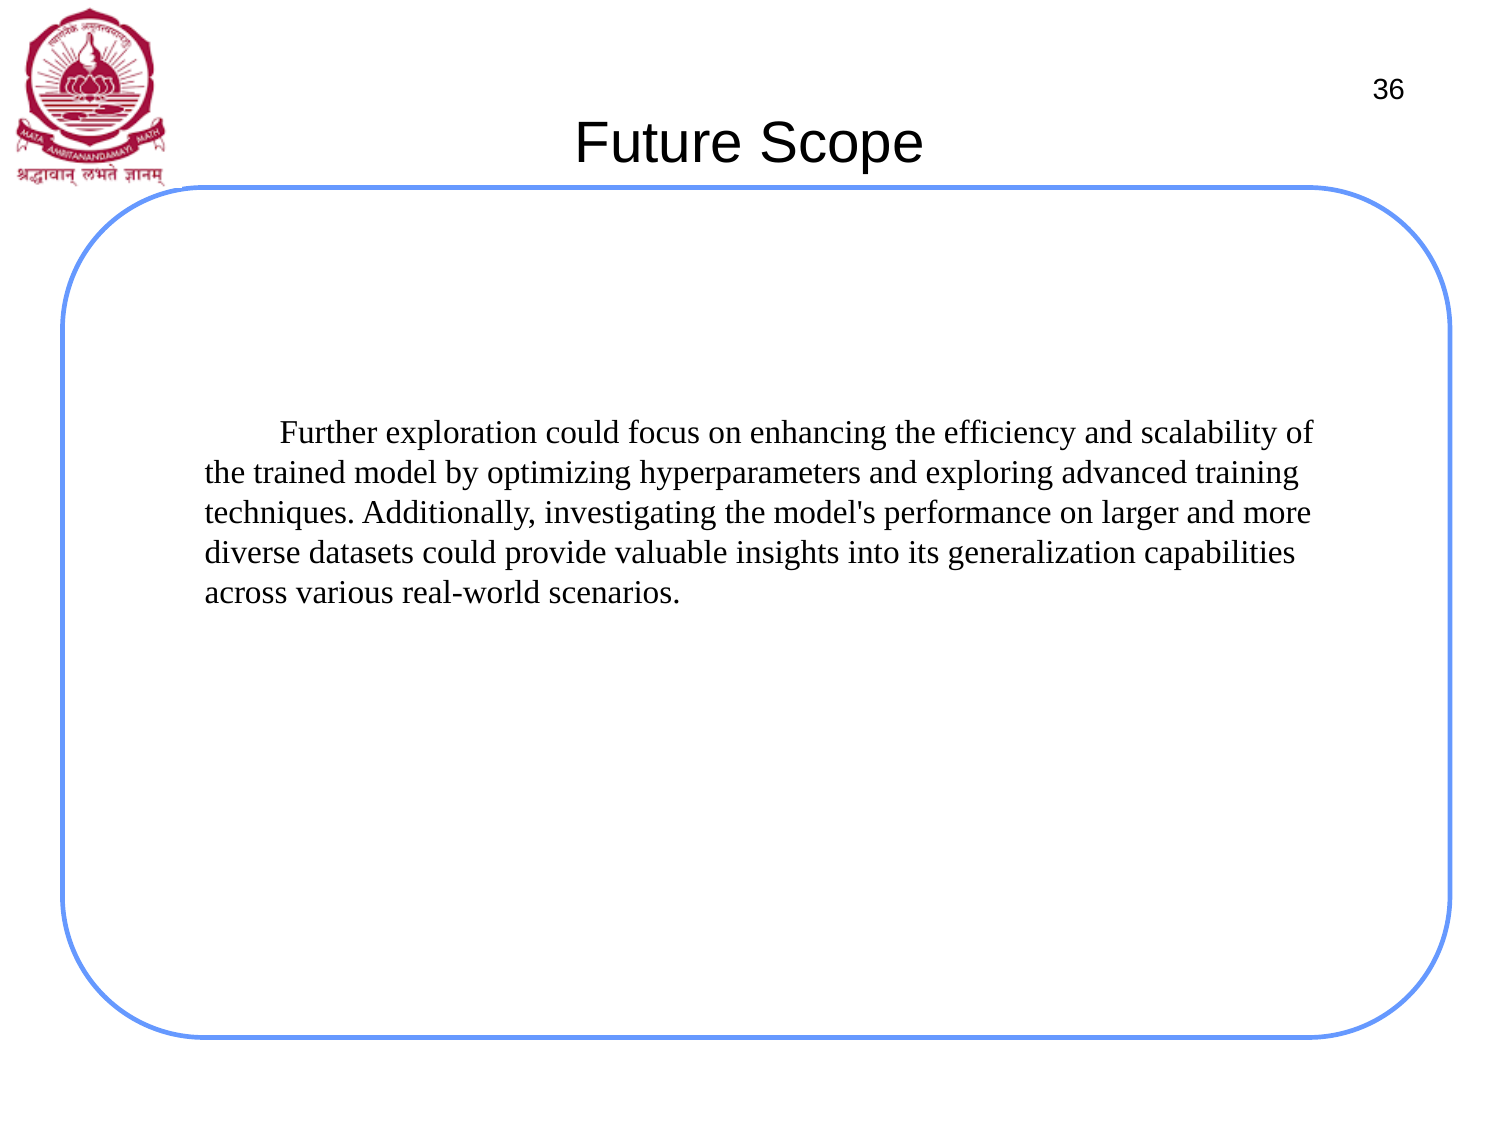

# Future Scope
36
Further exploration could focus on enhancing the efficiency and scalability of the trained model by optimizing hyperparameters and exploring advanced training techniques. Additionally, investigating the model's performance on larger and more diverse datasets could provide valuable insights into its generalization capabilities across various real-world scenarios.